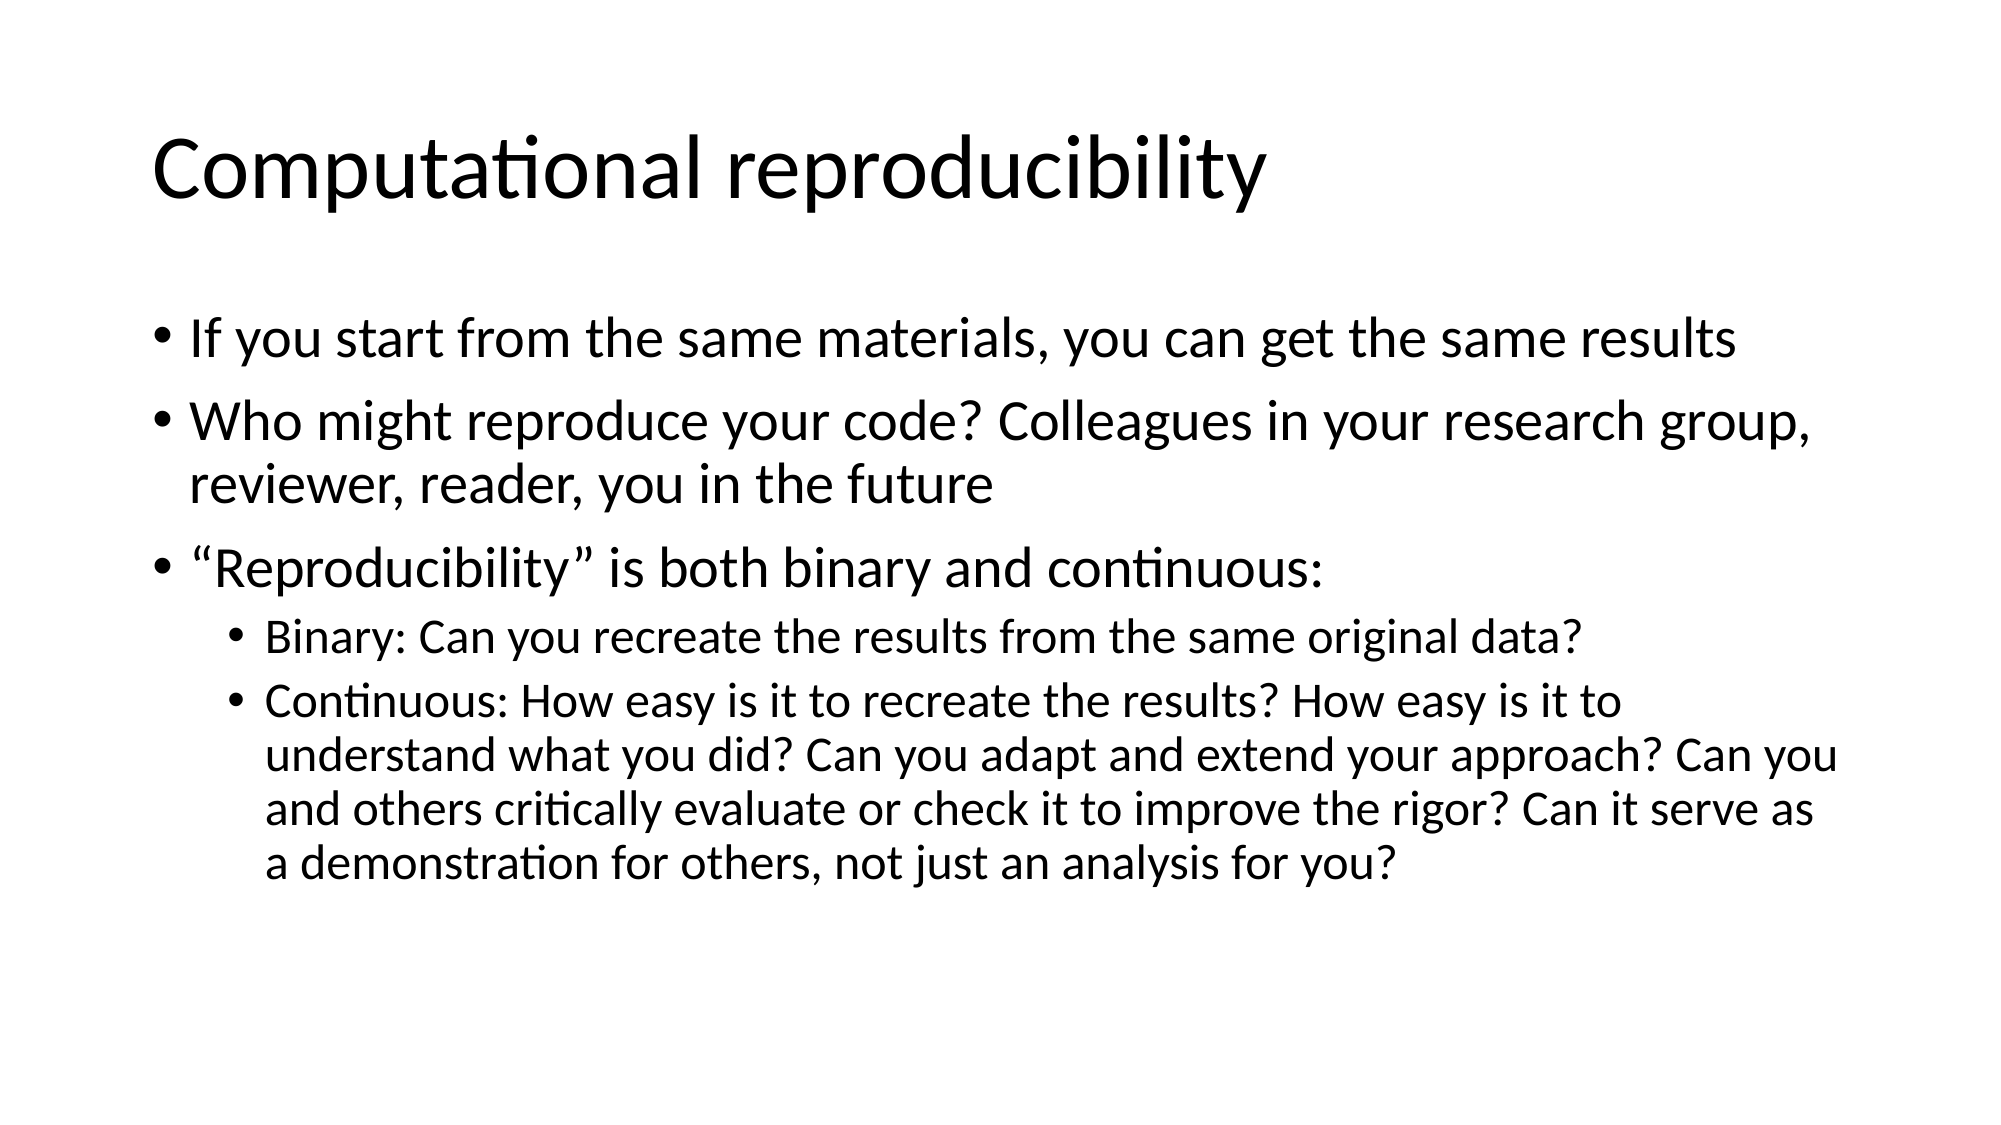

# Computational reproducibility
If you start from the same materials, you can get the same results
Who might reproduce your code? Colleagues in your research group, reviewer, reader, you in the future
“Reproducibility” is both binary and continuous:
Binary: Can you recreate the results from the same original data?
Continuous: How easy is it to recreate the results? How easy is it to understand what you did? Can you adapt and extend your approach? Can you and others critically evaluate or check it to improve the rigor? Can it serve as a demonstration for others, not just an analysis for you?